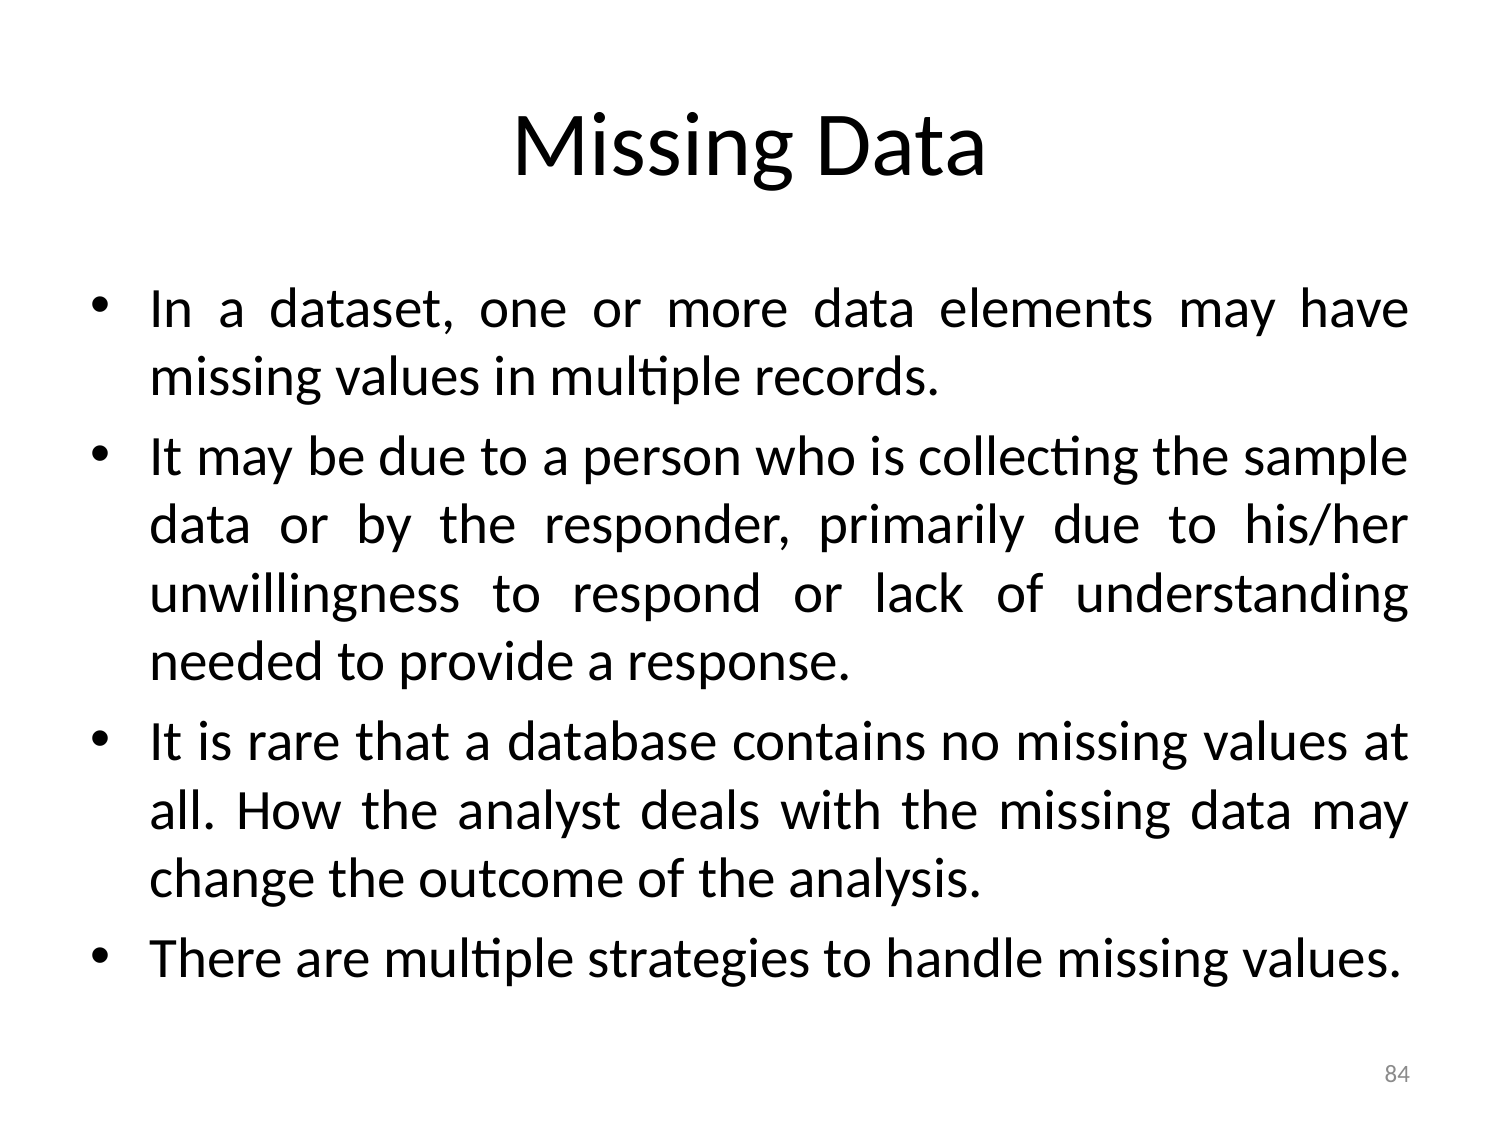

# Missing Data
In a dataset, one or more data elements may have missing values in multiple records.
It may be due to a person who is collecting the sample data or by the responder, primarily due to his/her unwillingness to respond or lack of understanding needed to provide a response.
It is rare that a database contains no missing values at all. How the analyst deals with the missing data may change the outcome of the analysis.
There are multiple strategies to handle missing values.
84